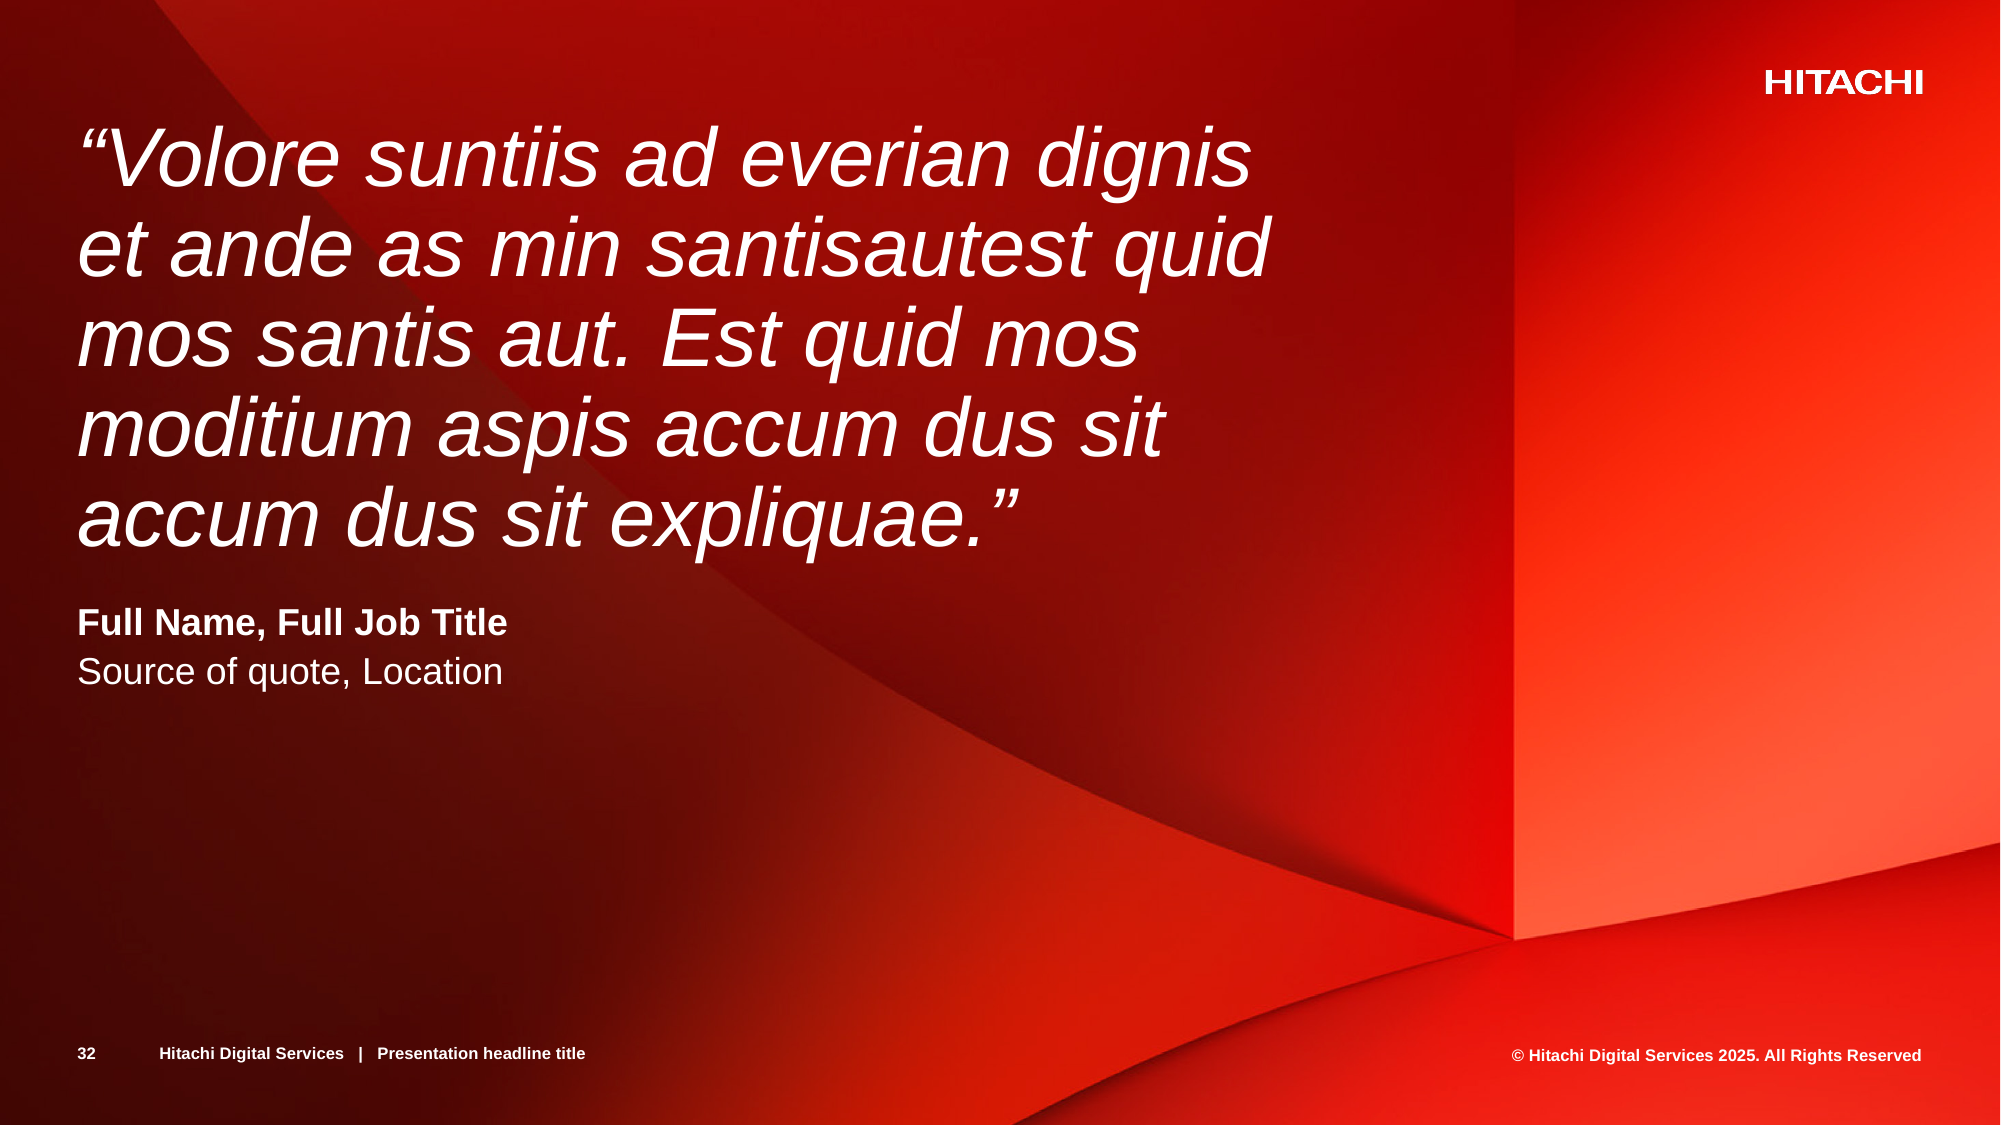

“Volore suntiis ad everian dignis
et ande as min santisautest quid
mos santis aut. Est quid mos moditium aspis accum dus sit
accum dus sit expliquae.”
Full Name, Full Job Title
Source of quote, Location
32
Hitachi Digital Services   |   Presentation headline title